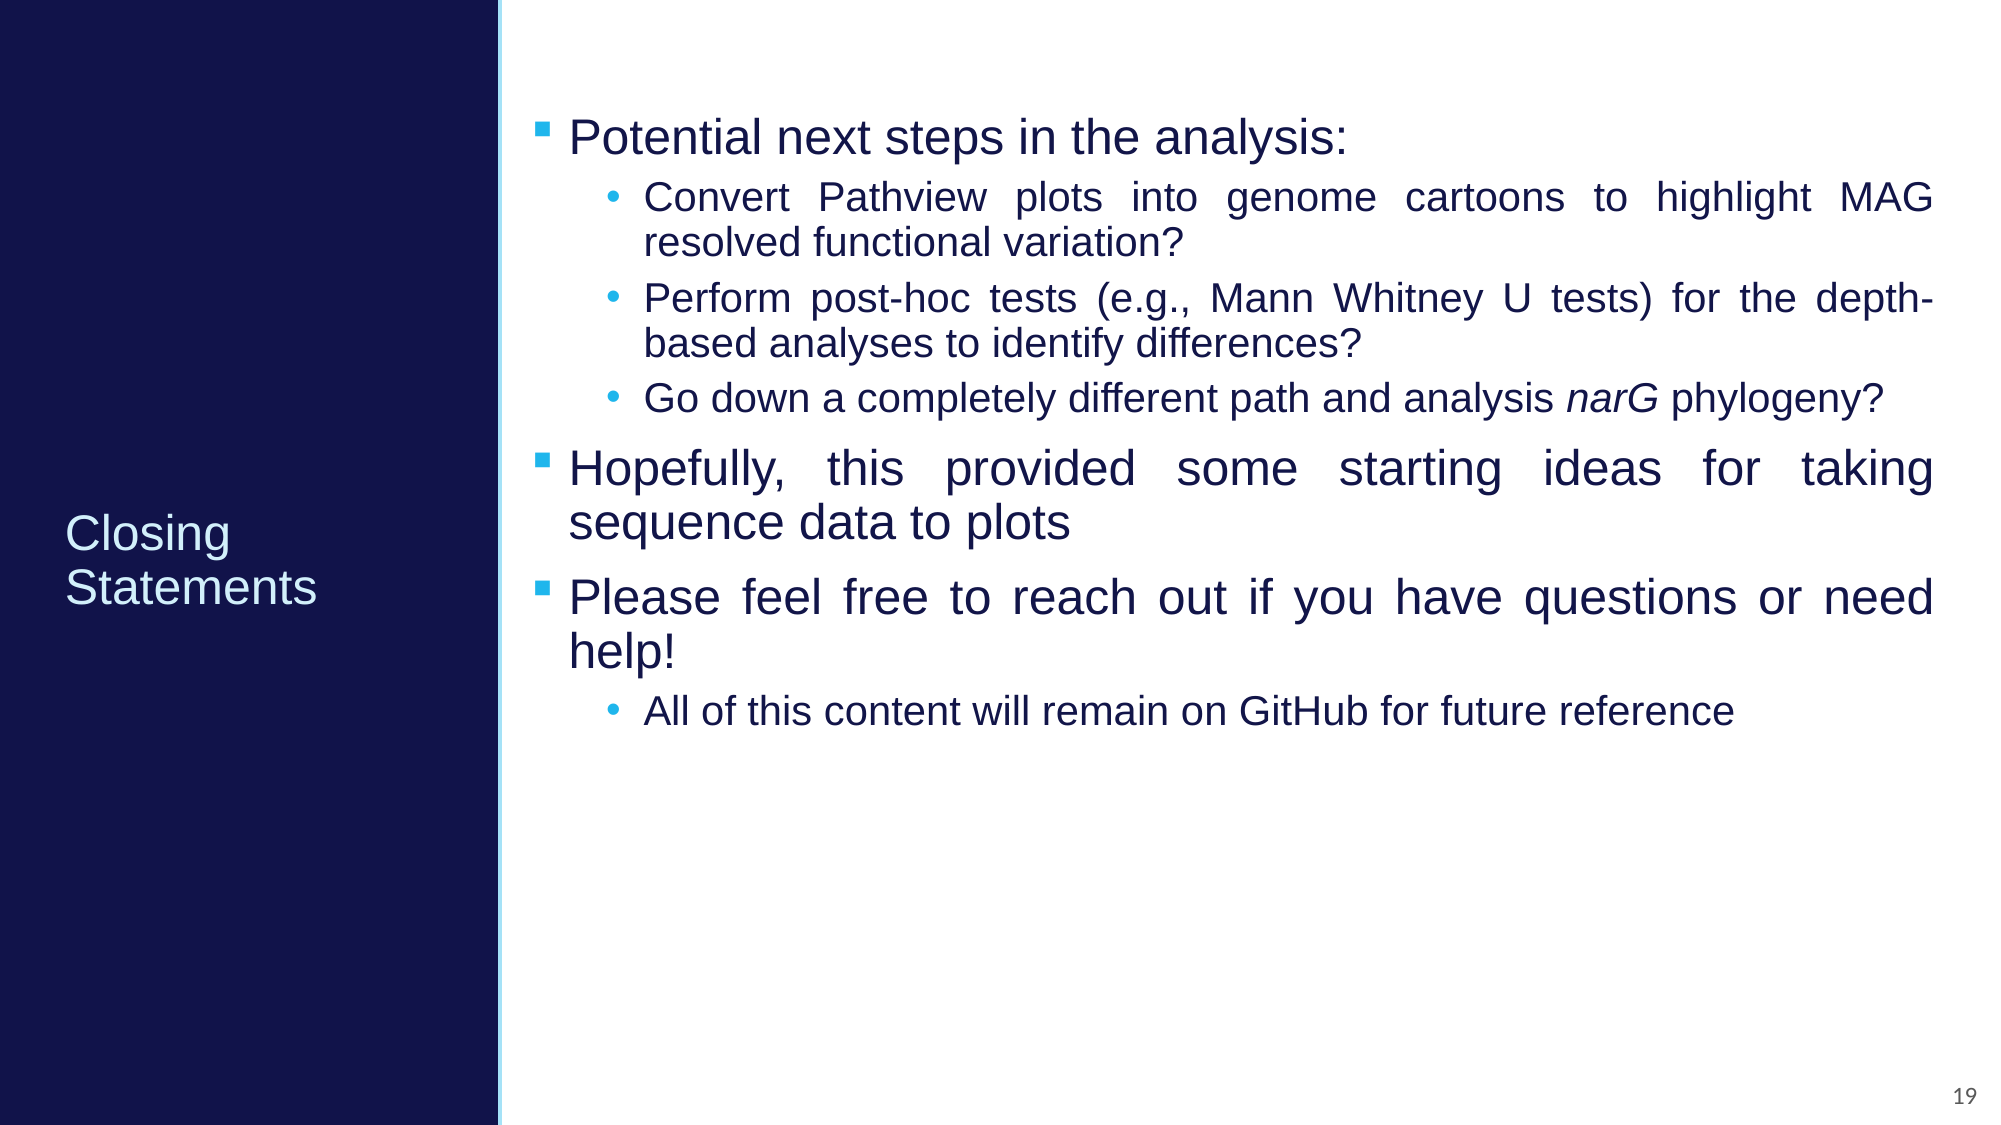

# Closing Statements
Potential next steps in the analysis:
Convert Pathview plots into genome cartoons to highlight MAG resolved functional variation?
Perform post-hoc tests (e.g., Mann Whitney U tests) for the depth-based analyses to identify differences?
Go down a completely different path and analysis narG phylogeny?
Hopefully, this provided some starting ideas for taking sequence data to plots
Please feel free to reach out if you have questions or need help!
All of this content will remain on GitHub for future reference

19